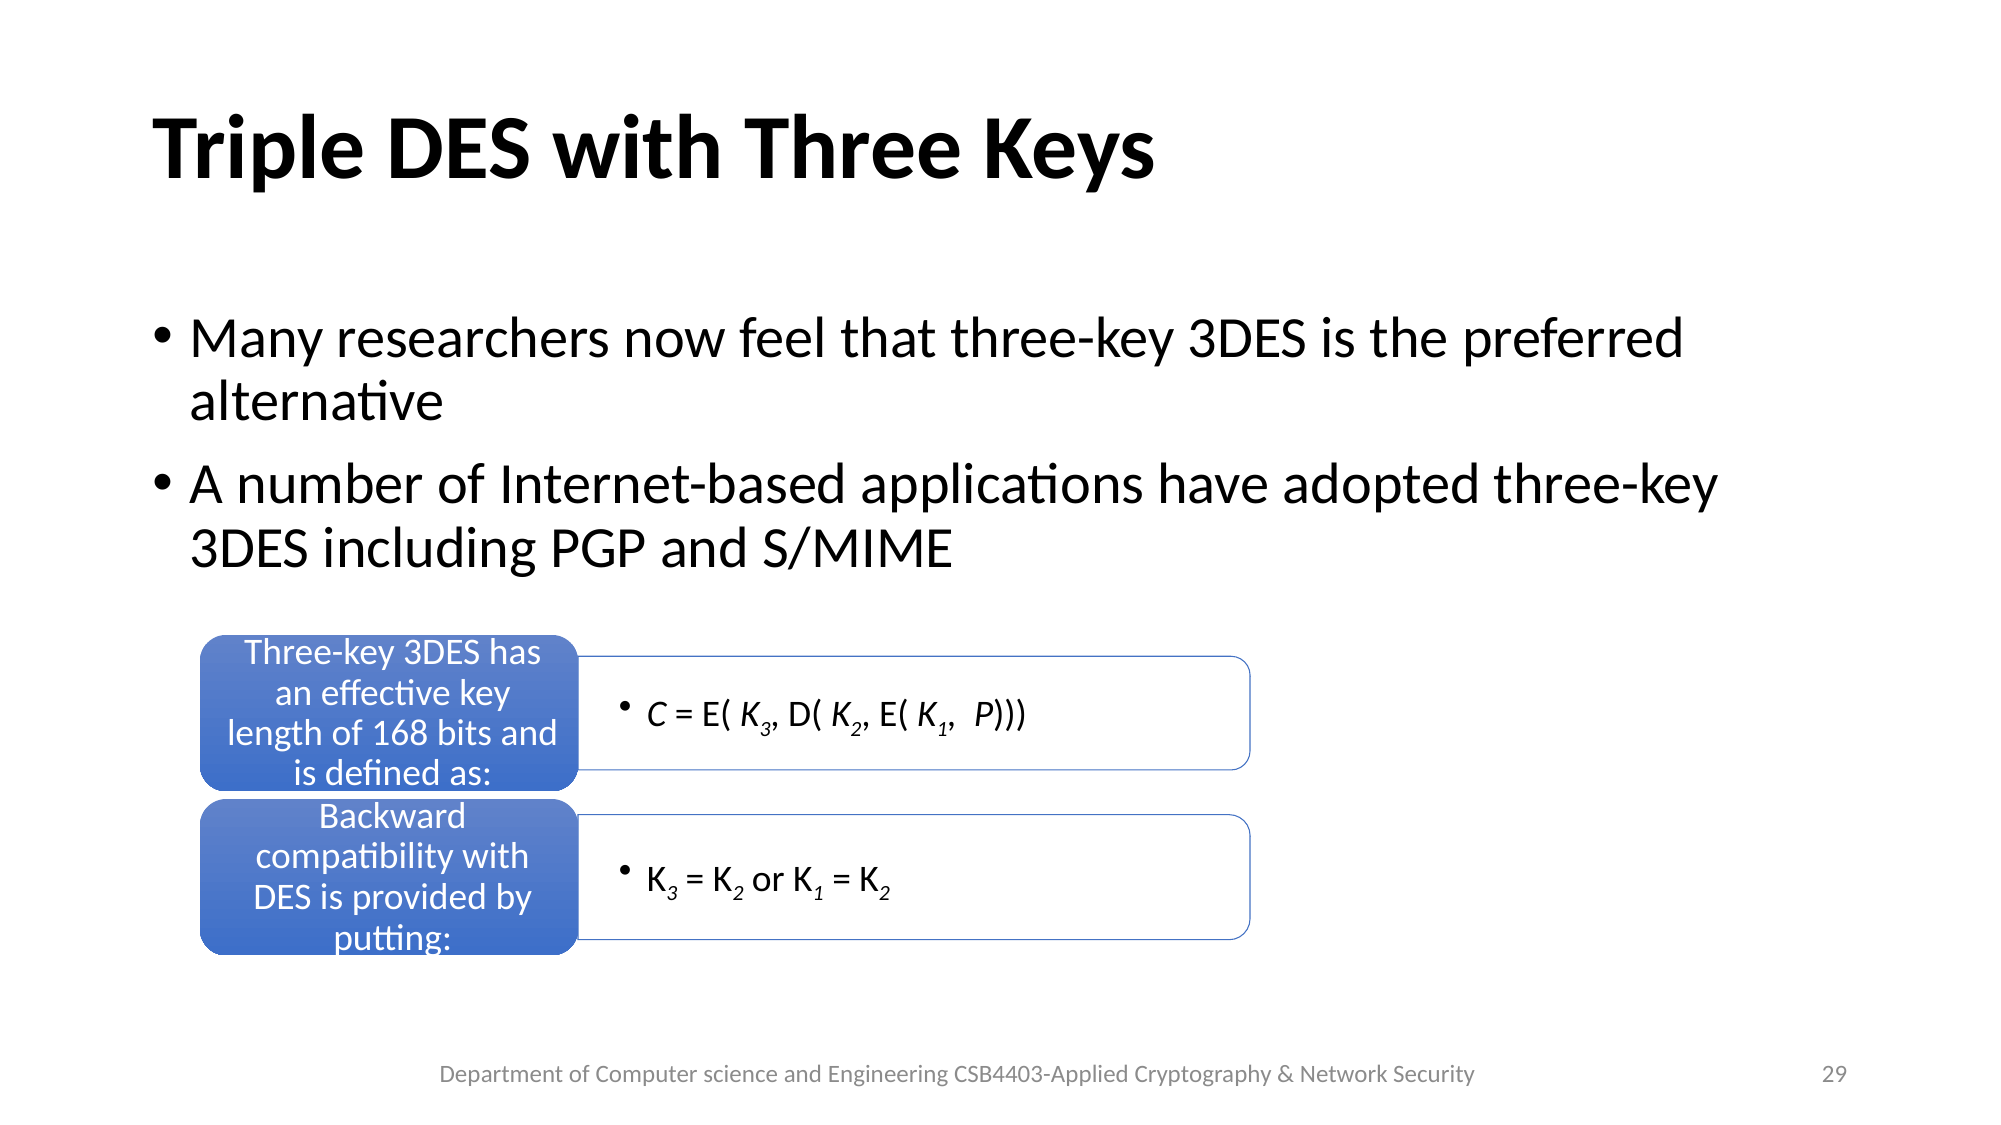

# Triple DES with Three Keys
Many researchers now feel that three-key 3DES is the preferred alternative
A number of Internet-based applications have adopted three-key 3DES including PGP and S/MIME

C = E( K3, D( K2, E( K1,  P)))
Three-key 3DES has an effective key length of 168 bits and is defined as:
K3 = K2 or K1 = K2
Backward compatibility with DES is provided by putting:
Department of Computer science and Engineering CSB4403-Applied Cryptography & Network Security
29